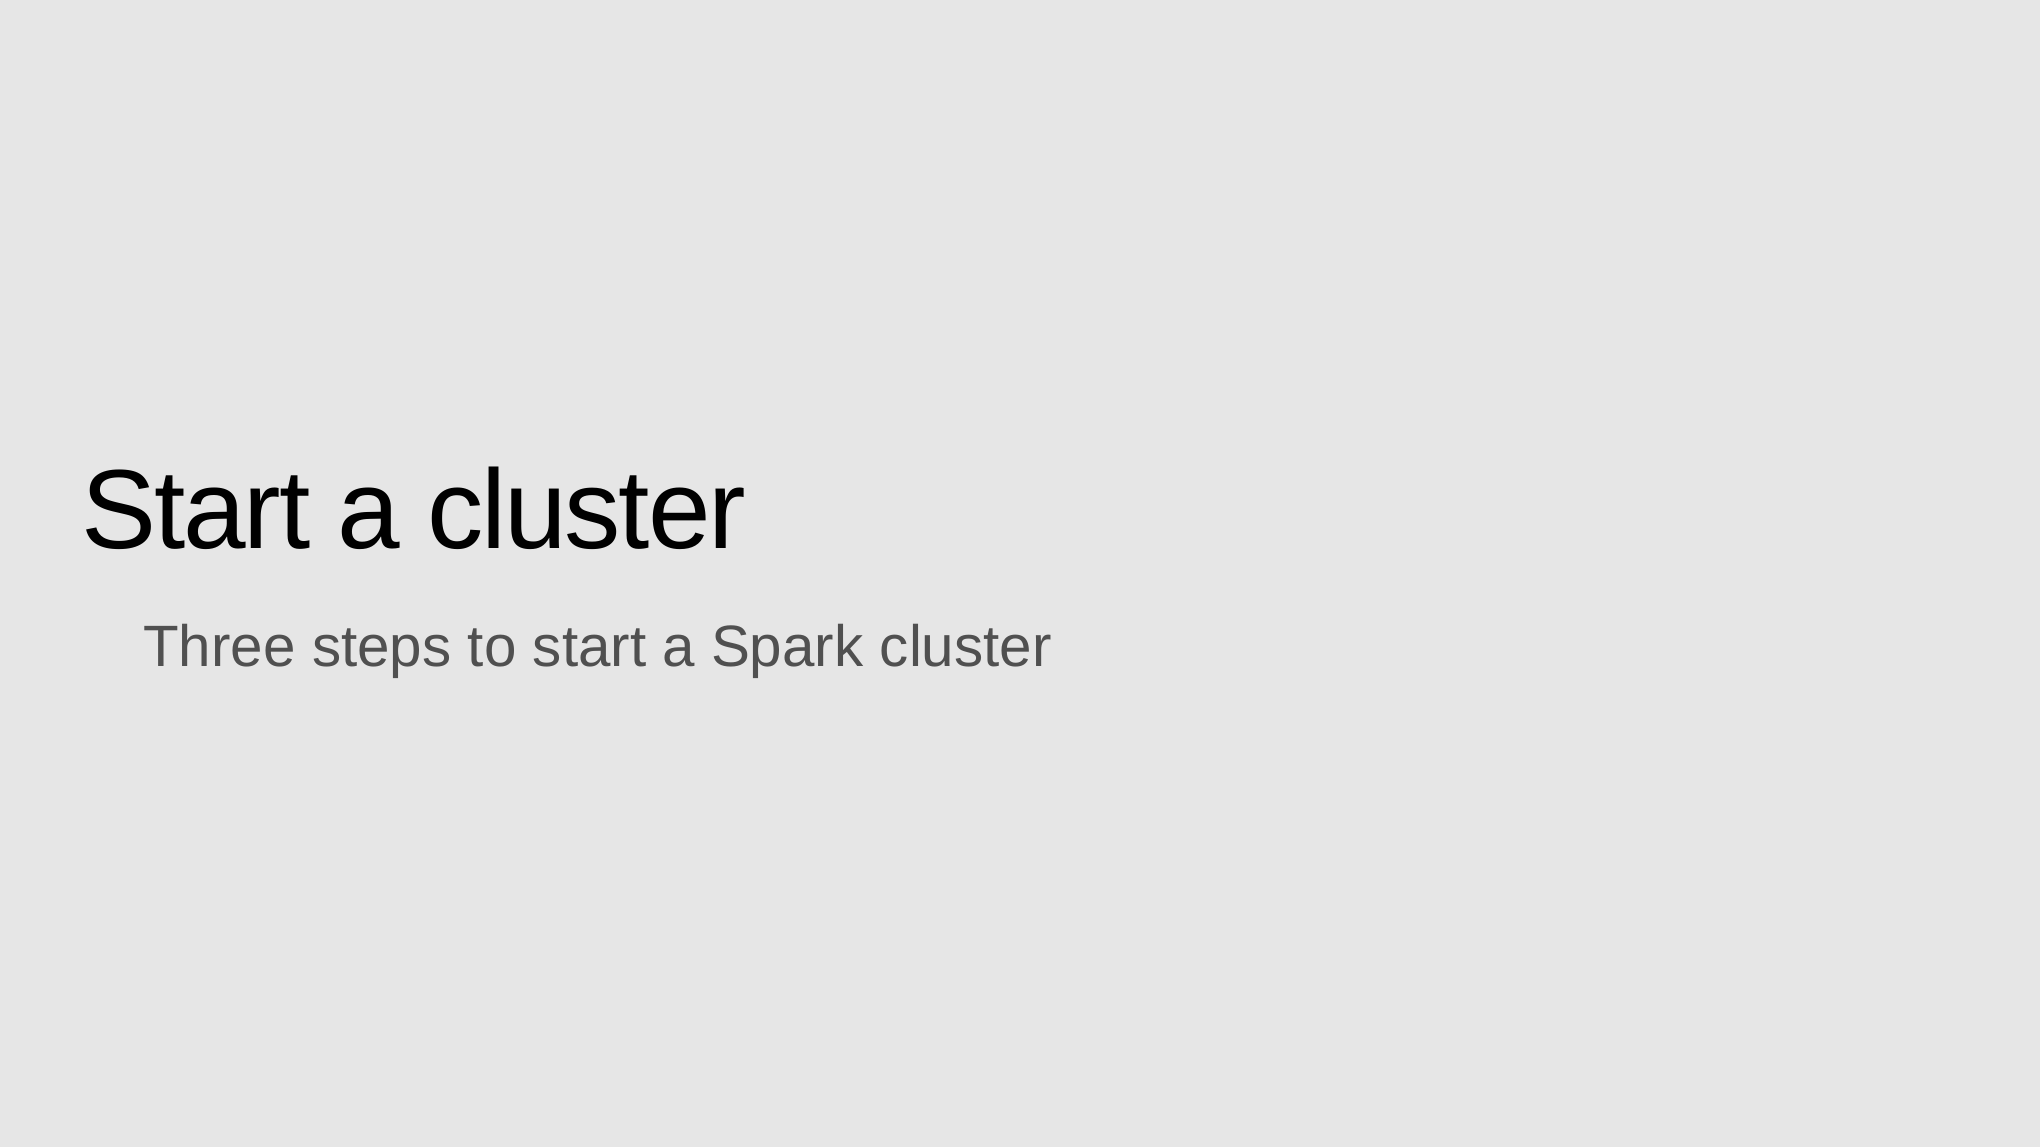

# Start a cluster
Three steps to start a Spark cluster